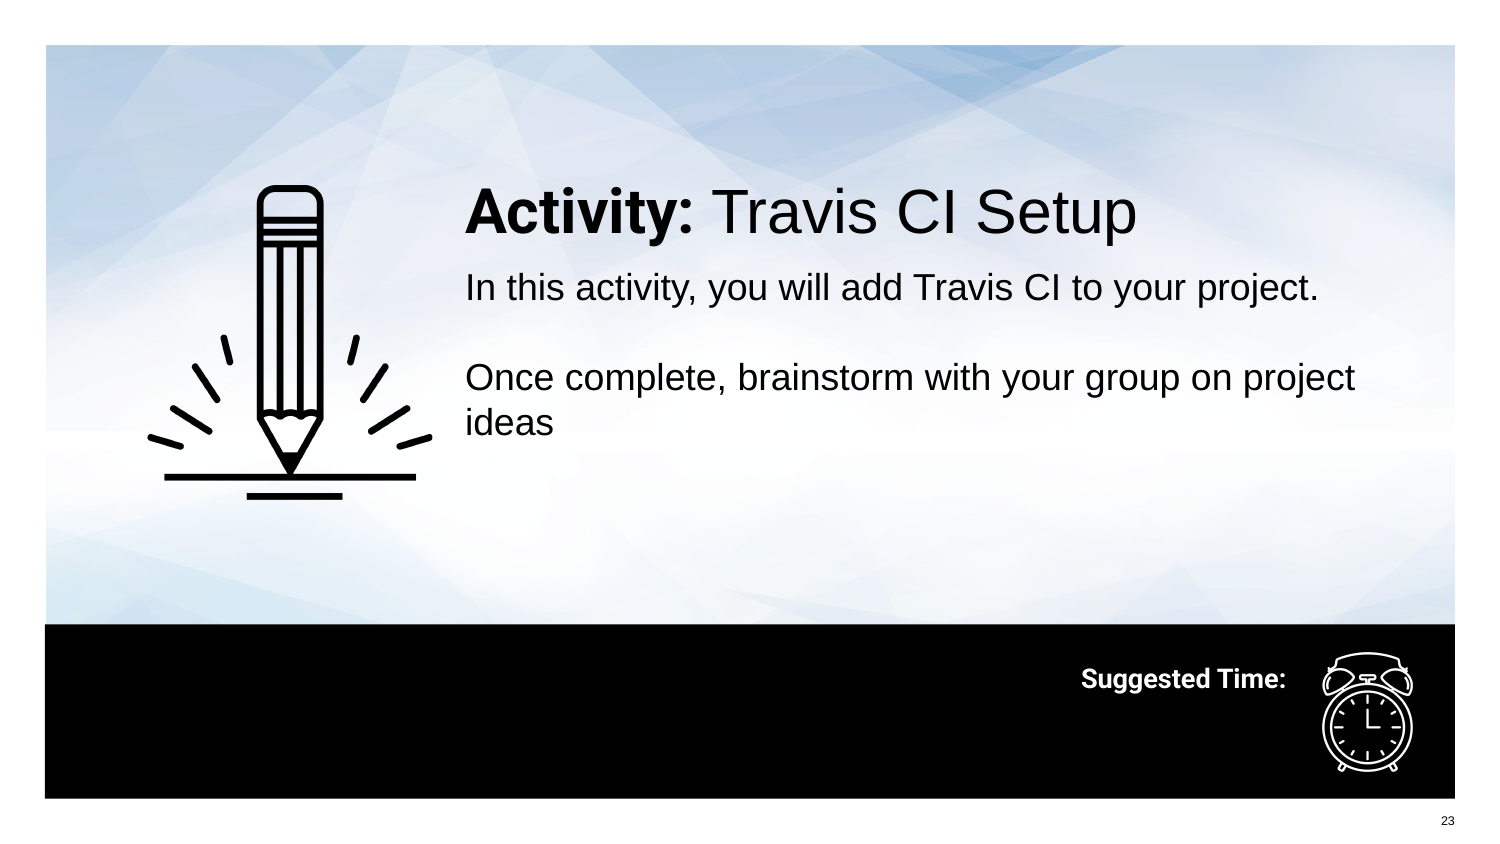

Activity: Travis CI Setup
In this activity, you will add Travis CI to your project.
Once complete, brainstorm with your group on project ideas
#

23